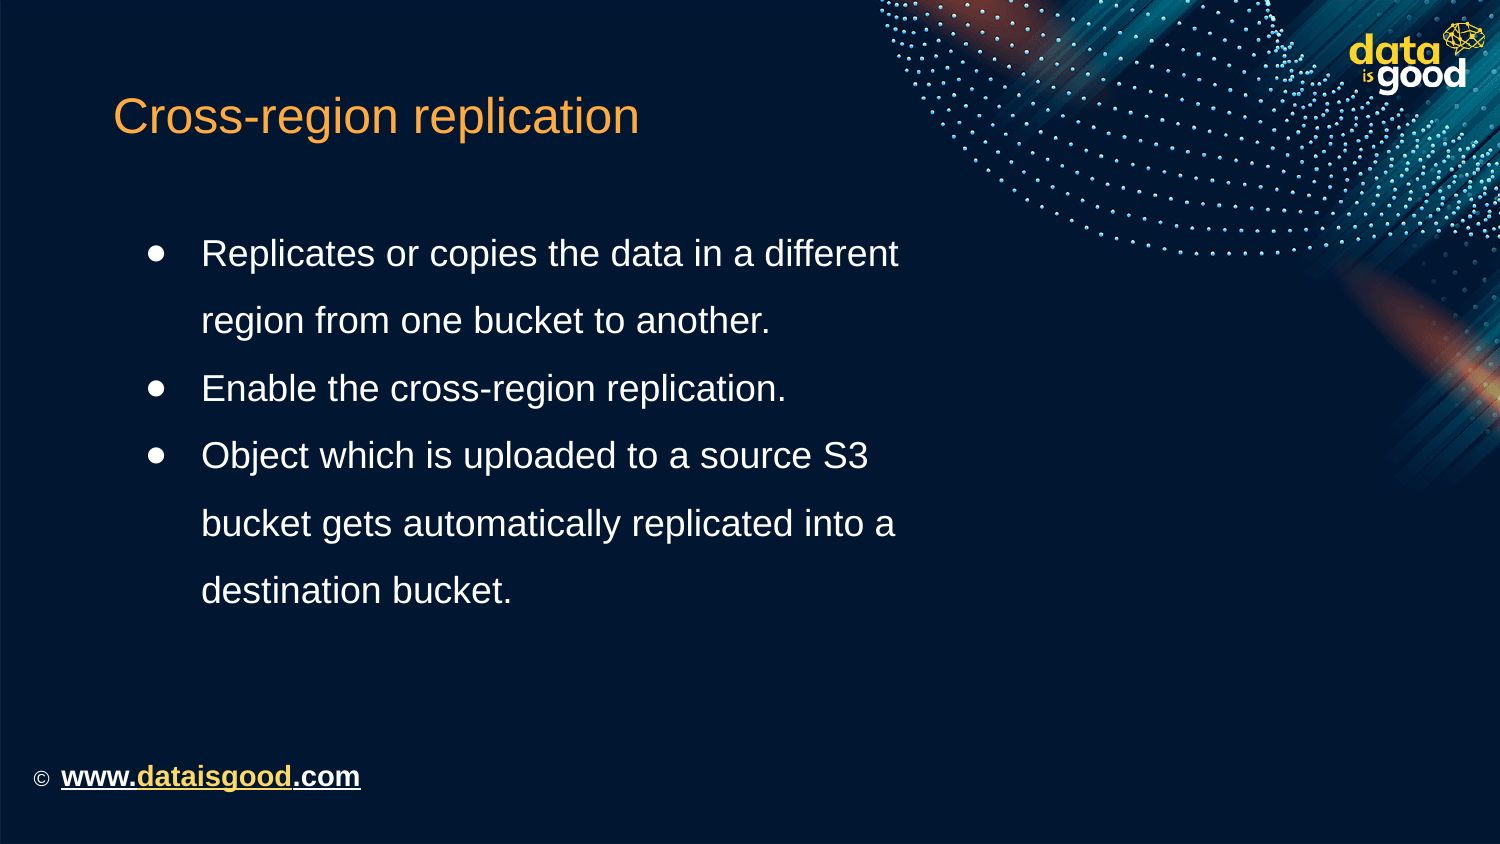

# Cross-region replication

Replicates or copies the data in a different region from one bucket to another.
Enable the cross-region replication.
Object which is uploaded to a source S3 bucket gets automatically replicated into a destination bucket.